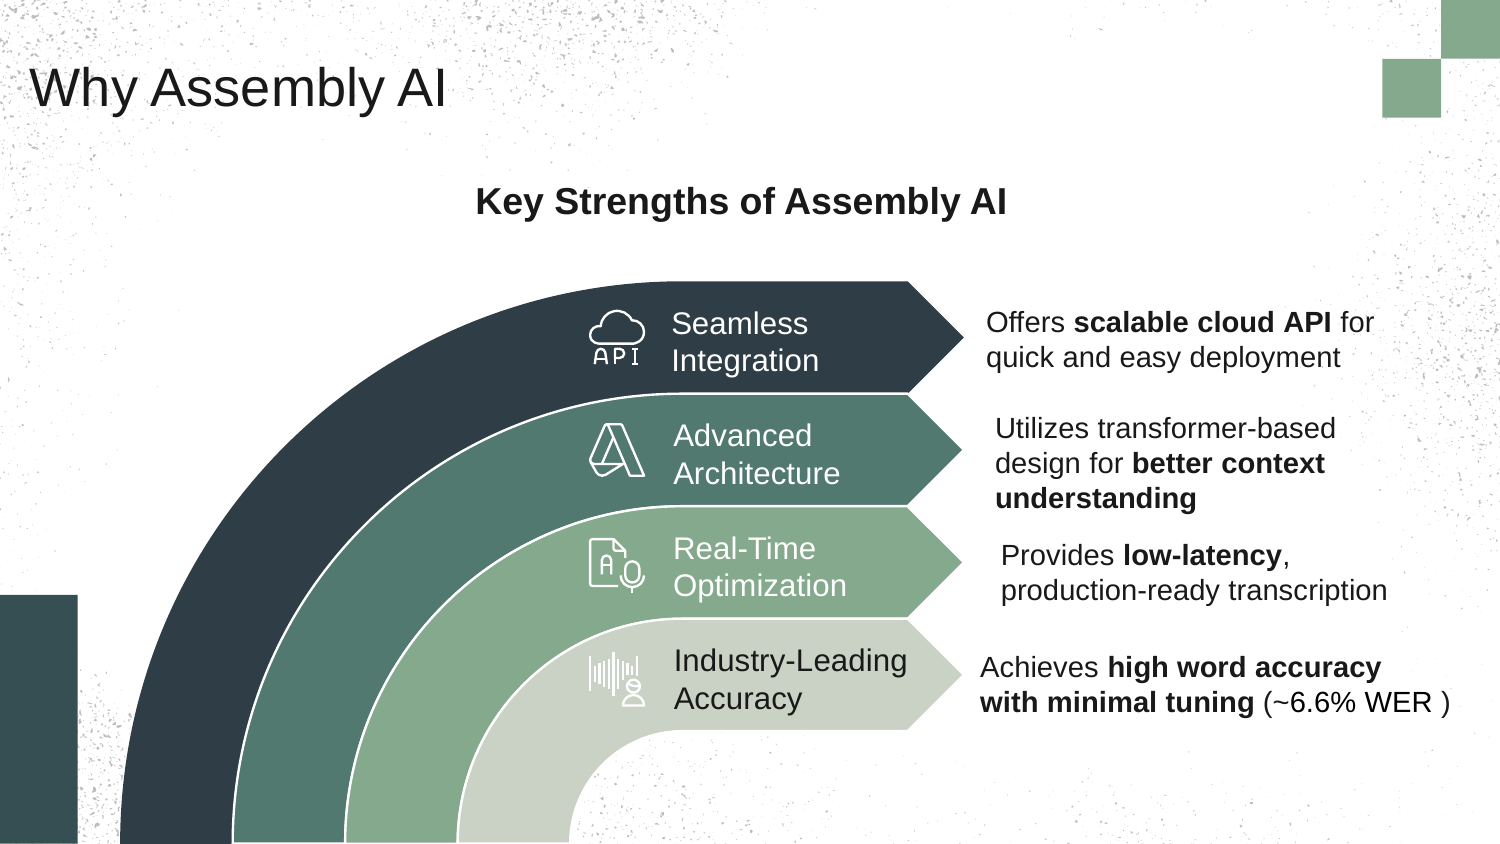

Why Assembly AI
Key Strengths of Assembly AI

Offers scalable cloud API for
quick and easy deployment
Seamless
Integration

Utilizes transformer-based
design for better context
understanding
Advanced
Architecture

Real-Time
Optimization
Provides low-latency,
production-ready transcription

Industry-Leading
Accuracy
Achieves high word accuracy
with minimal tuning (~6.6% WER )